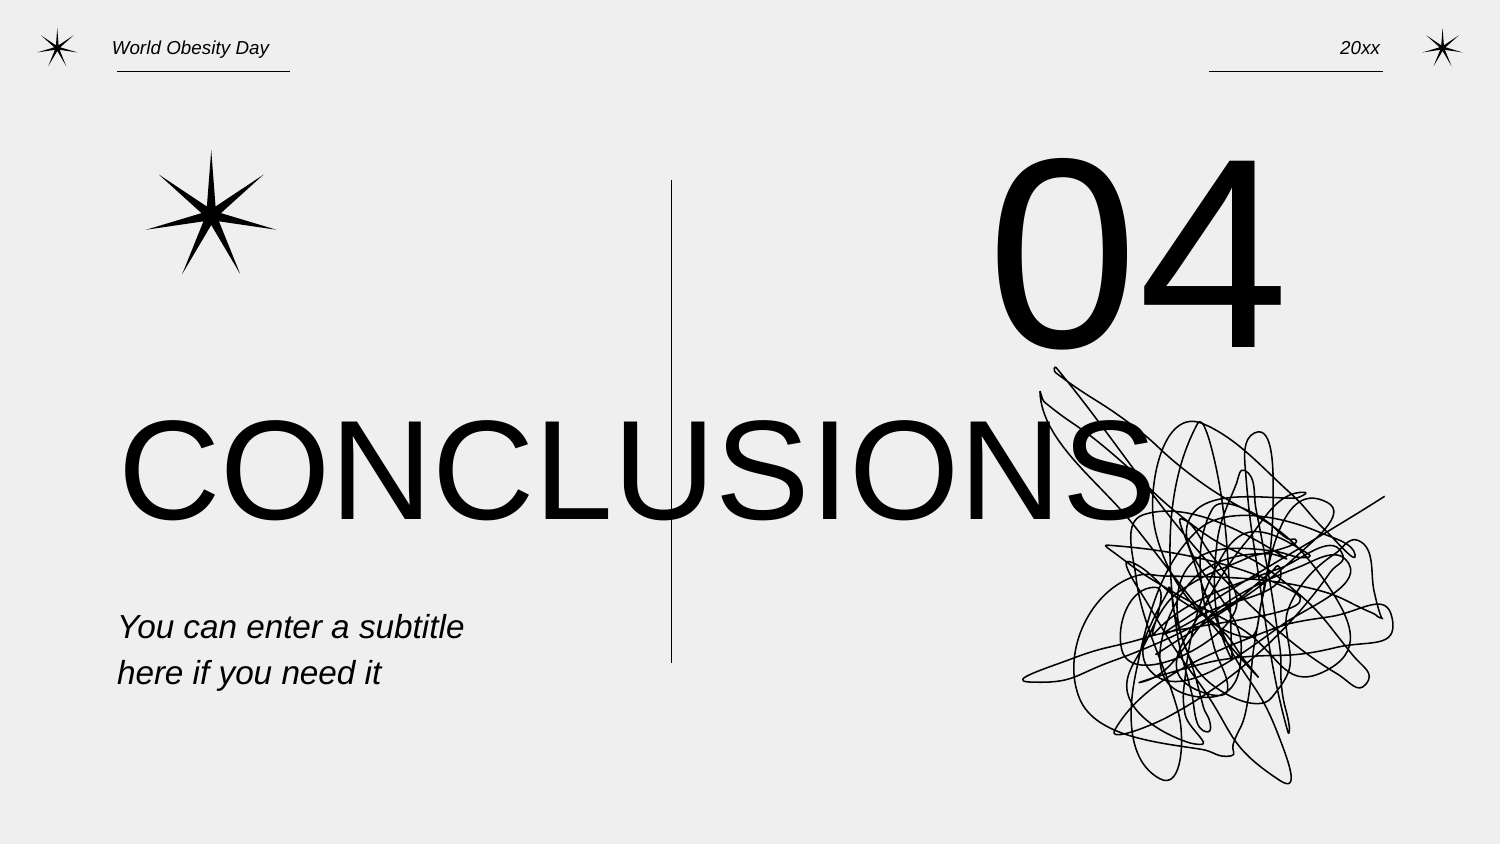

World Obesity Day
20xx
04

# CONCLUSIONS

You can enter a subtitle here if you need it